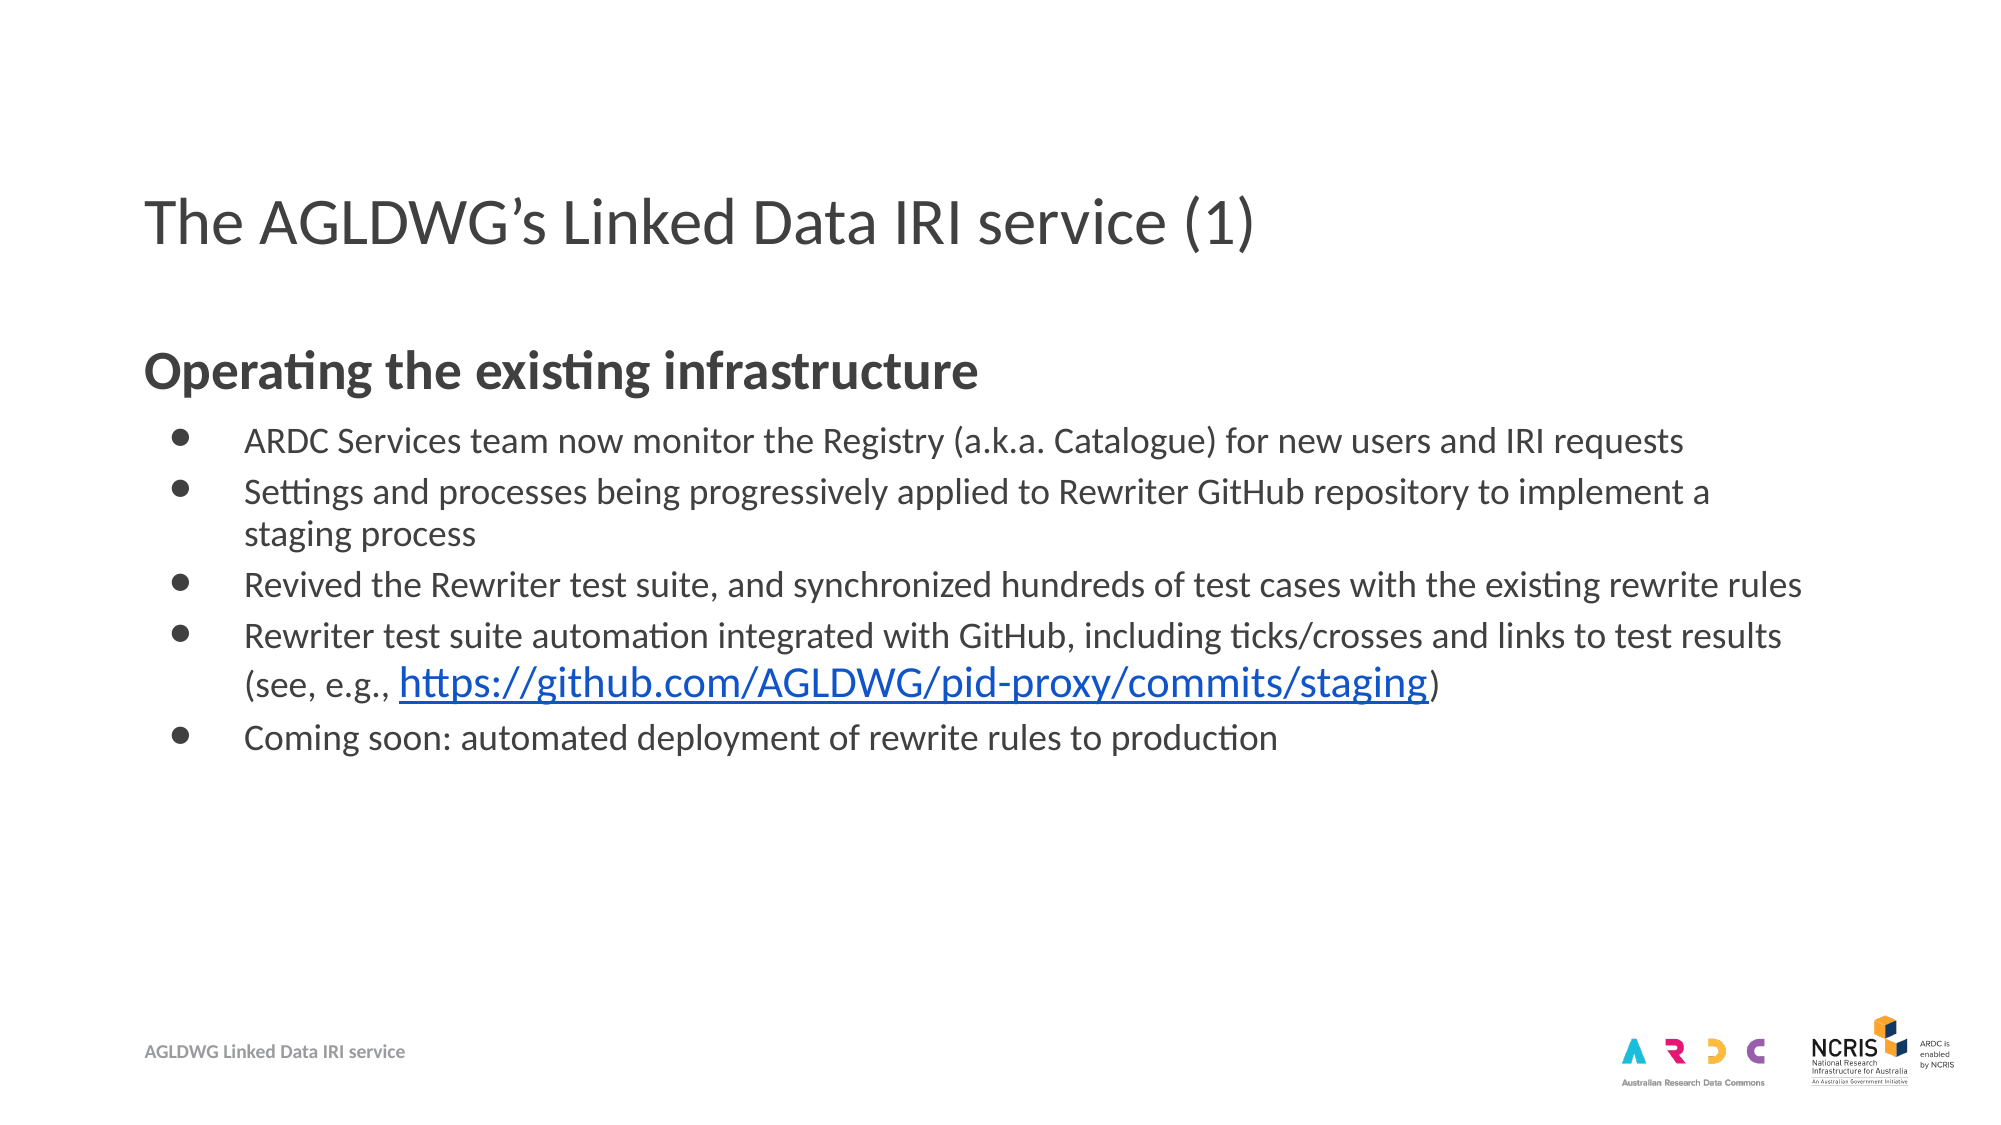

The AGLDWG’s Linked Data IRI service (1)
Operating the existing infrastructure
ARDC Services team now monitor the Registry (a.k.a. Catalogue) for new users and IRI requests
Settings and processes being progressively applied to Rewriter GitHub repository to implement a staging process
Revived the Rewriter test suite, and synchronized hundreds of test cases with the existing rewrite rules
Rewriter test suite automation integrated with GitHub, including ticks/crosses and links to test results (see, e.g., https://github.com/AGLDWG/pid-proxy/commits/staging)
Coming soon: automated deployment of rewrite rules to production
AGLDWG Linked Data IRI service